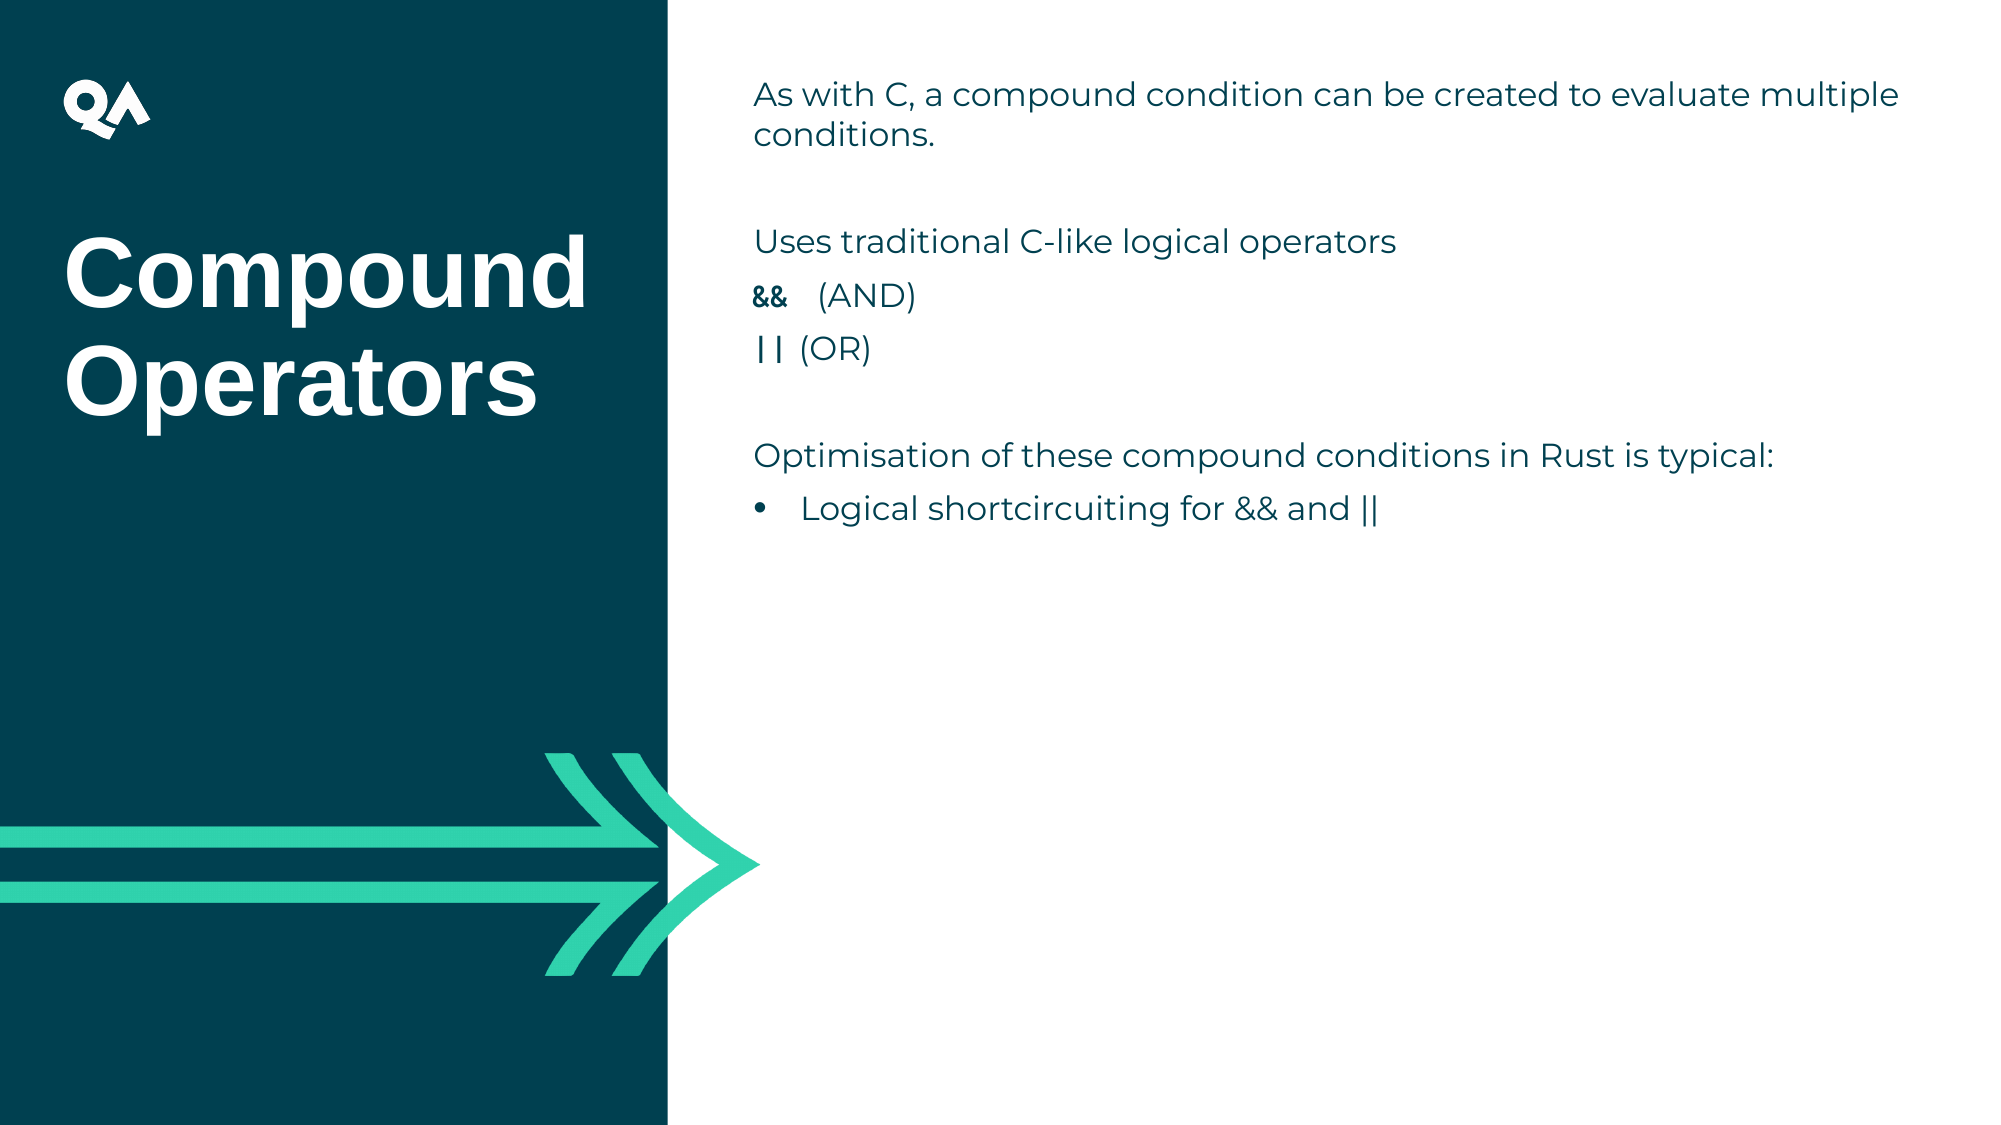

As with C, a compound condition can be created to evaluate multiple conditions.

Uses traditional C-like logical operators
&&  (AND)
|| (OR)

Optimisation of these compound conditions in Rust is typical:
Logical shortcircuiting for && and ||
Compound Operators